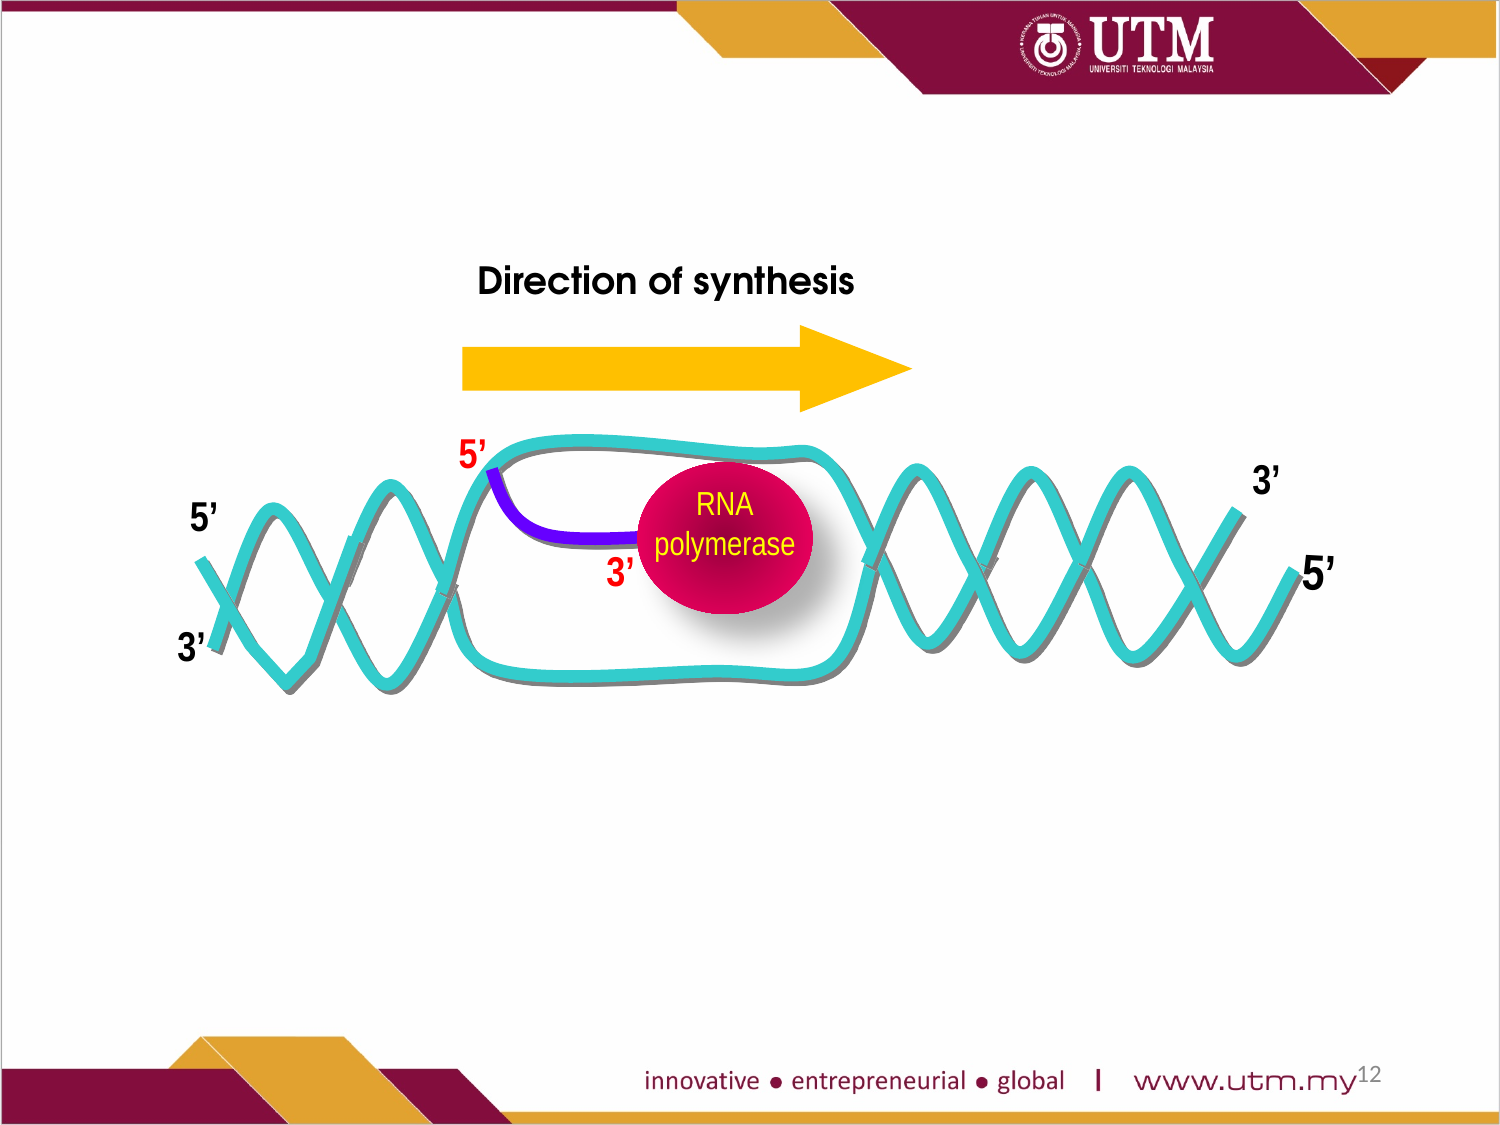

Direction of synthesis

5’

3’

RNA
polymerase
5’

RNA POLYMERASE

5’

3’
3’
12